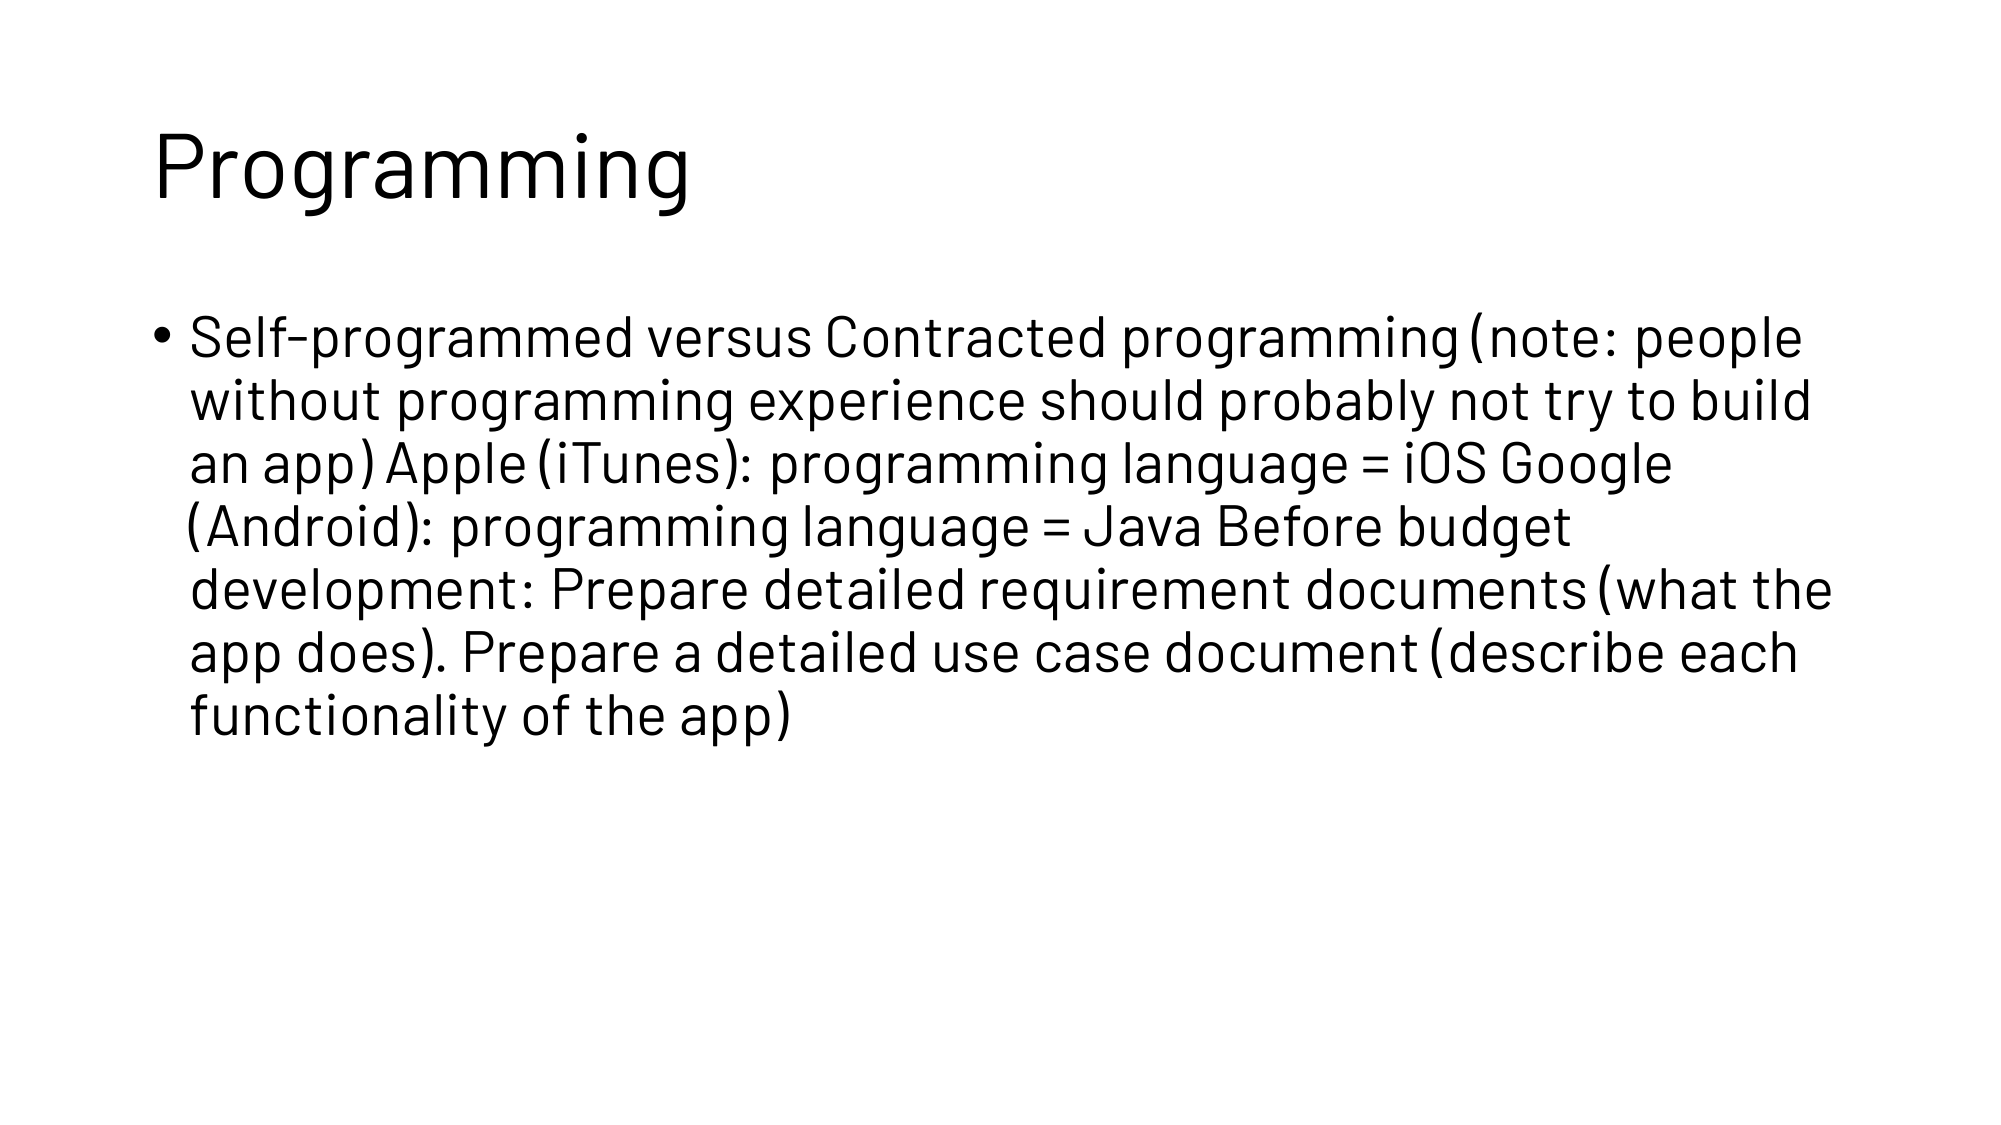

# Programming
Self-programmed versus Contracted programming (note: people without programming experience should probably not try to build an app) Apple (iTunes): programming language = iOS Google (Android): programming language = Java Before budget development: Prepare detailed requirement documents (what the app does). Prepare a detailed use case document (describe each functionality of the app)